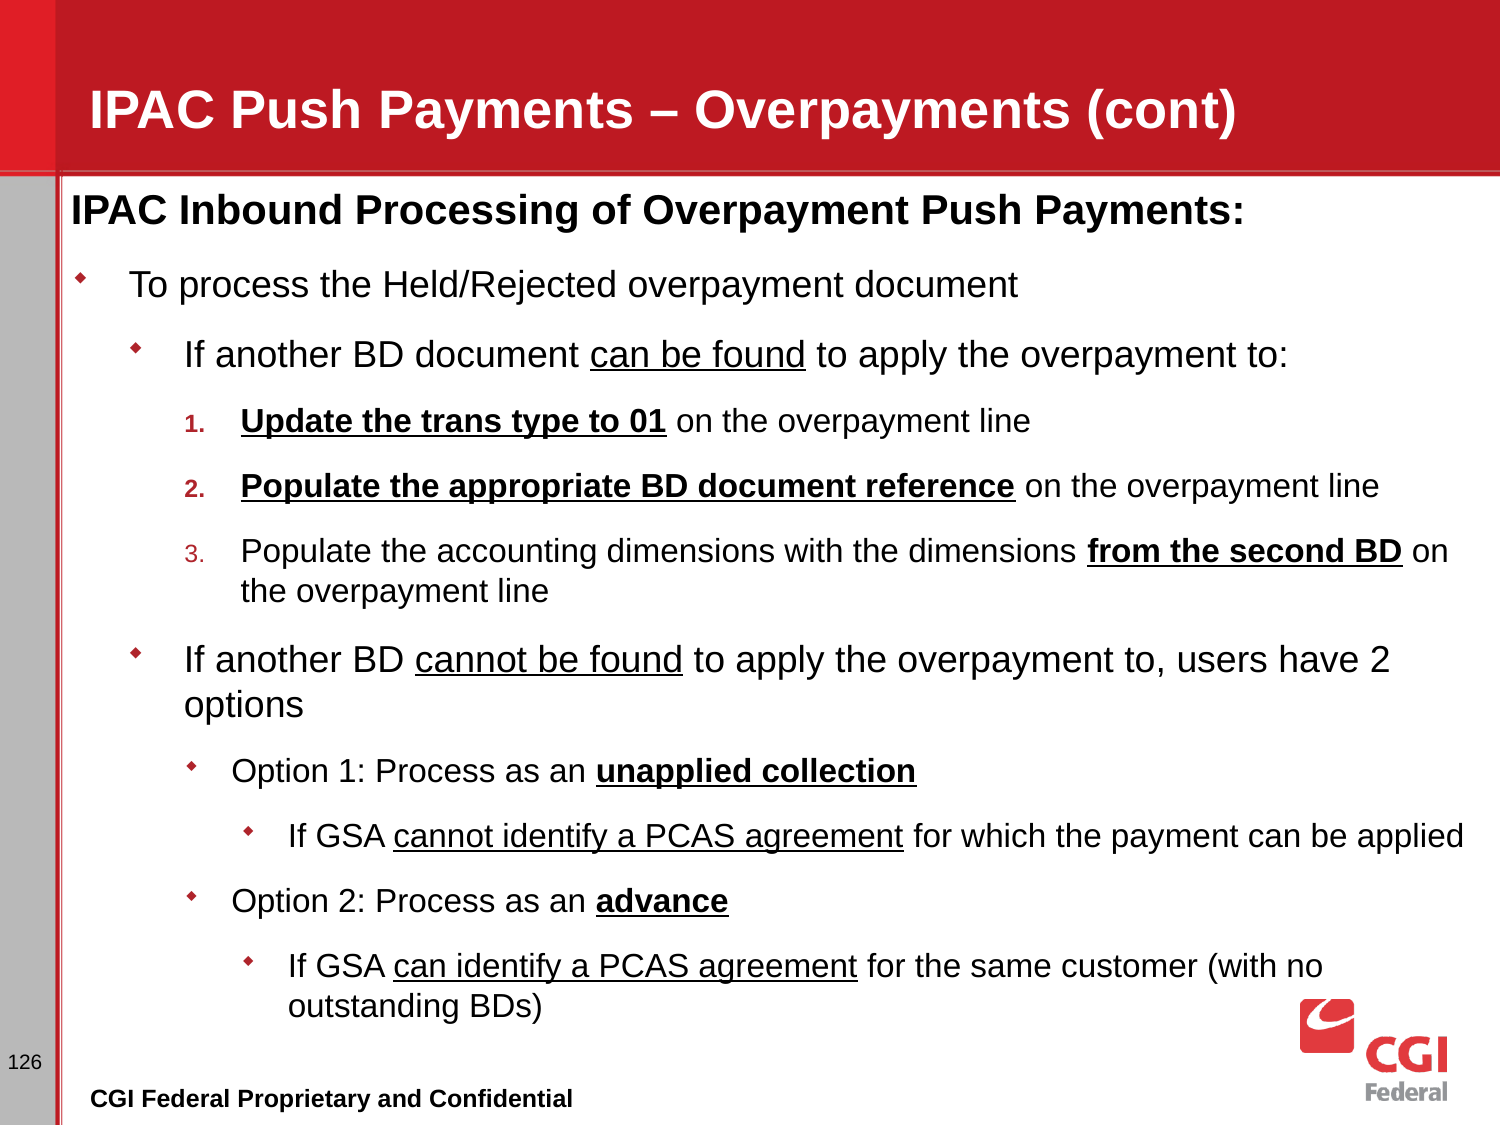

# IPAC Push Payments – Overpayments (cont)
IPAC Inbound Processing of Overpayment Push Payments:

To process the Held/Rejected overpayment document
If another BD document can be found to apply the overpayment to:
Update the trans type to 01 on the overpayment line
Populate the appropriate BD document reference on the overpayment line
Populate the accounting dimensions with the dimensions from the second BD on the overpayment line
If another BD cannot be found to apply the overpayment to, users have 2 options
Option 1: Process as an unapplied collection
If GSA cannot identify a PCAS agreement for which the payment can be applied
Option 2: Process as an advance
If GSA can identify a PCAS agreement for the same customer (with no outstanding BDs)

126
CGI Federal Proprietary and Confidential